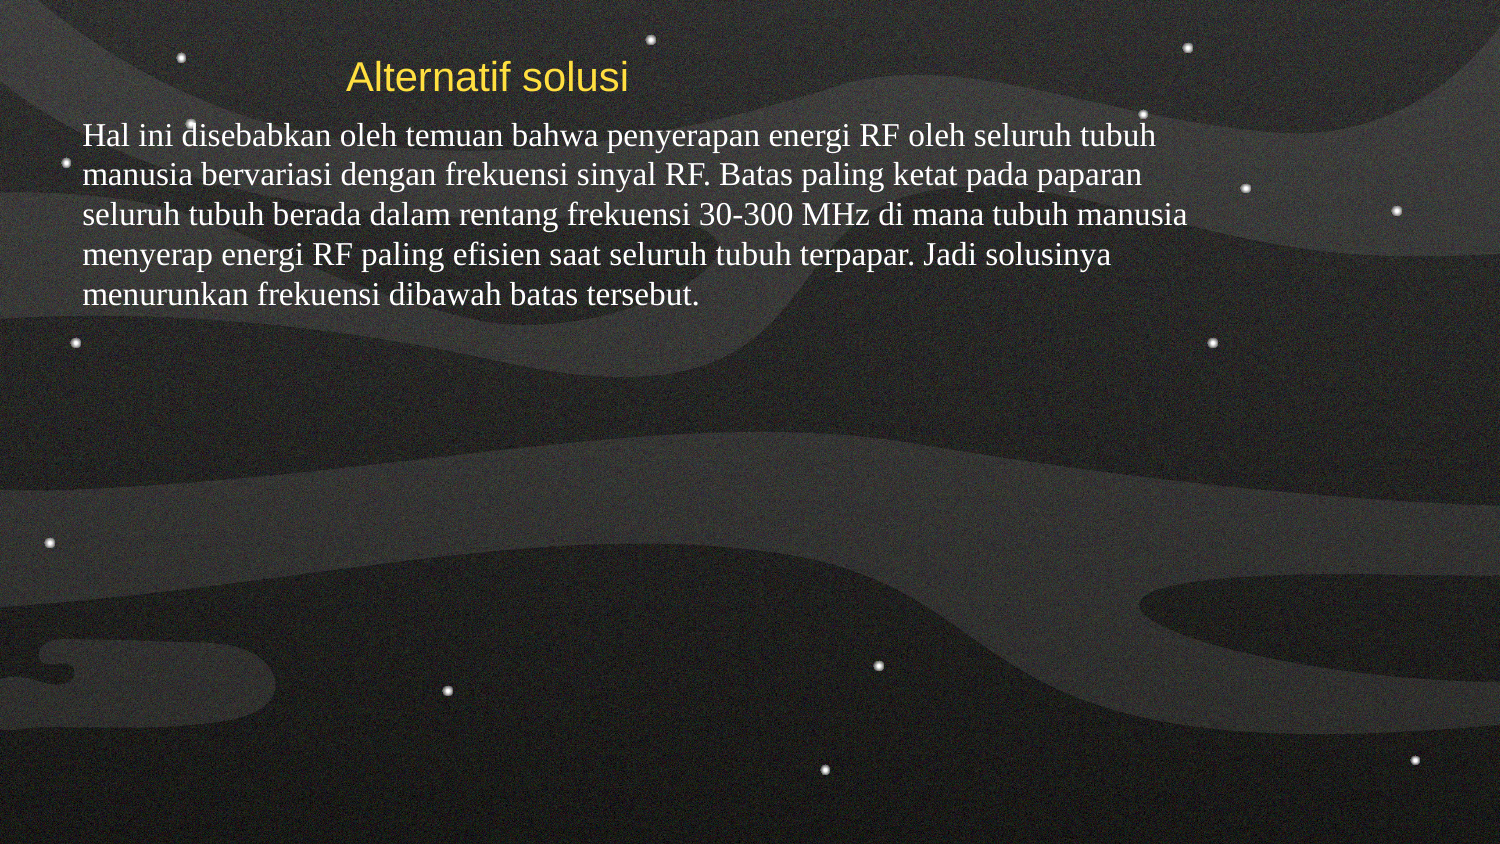

Alternatif solusi
Hal ini disebabkan oleh temuan bahwa penyerapan energi RF oleh seluruh tubuh manusia bervariasi dengan frekuensi sinyal RF. Batas paling ketat pada paparan seluruh tubuh berada dalam rentang frekuensi 30-300 MHz di mana tubuh manusia menyerap energi RF paling efisien saat seluruh tubuh terpapar. Jadi solusinya menurunkan frekuensi dibawah batas tersebut.